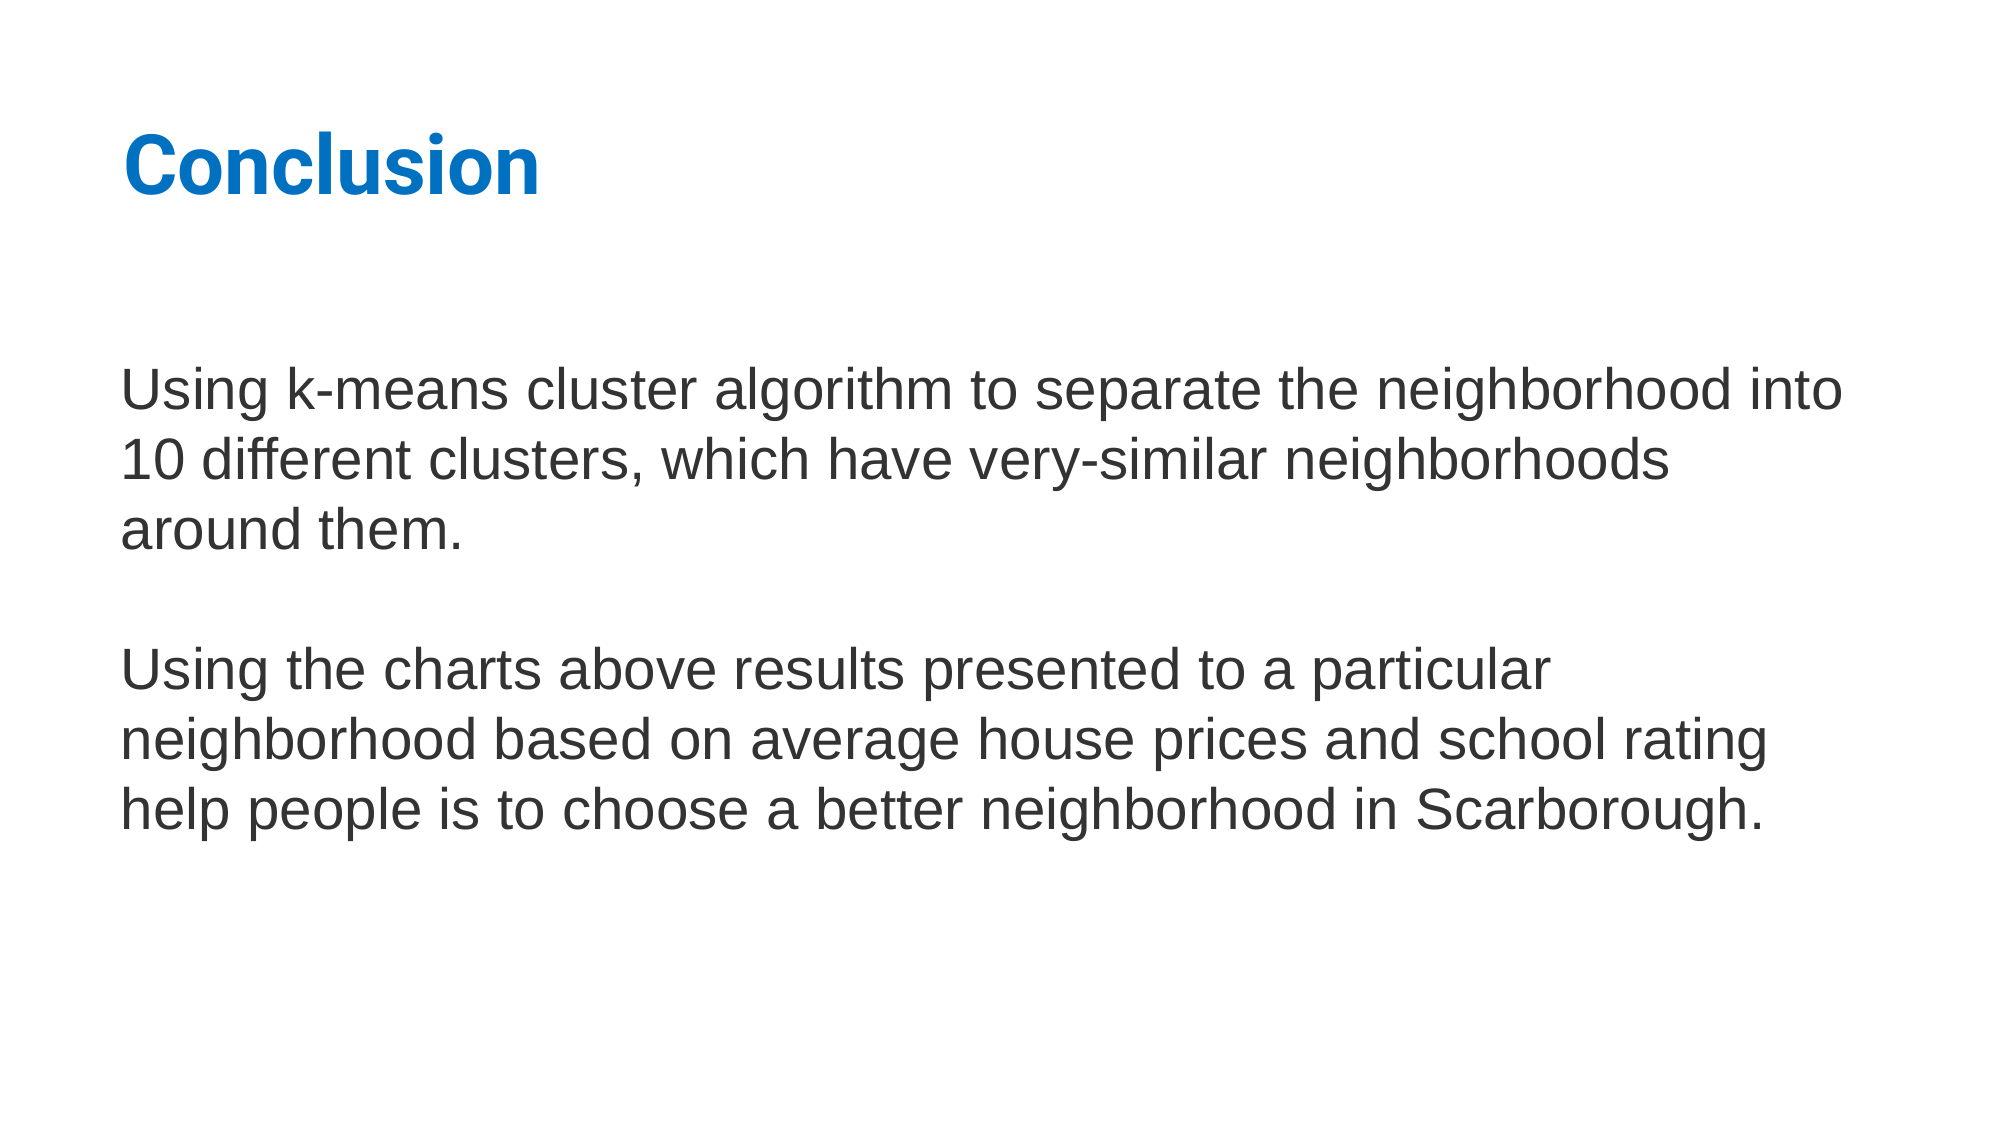

Conclusion
Using k-means cluster algorithm to separate the neighborhood into 10 different clusters, which have very-similar neighborhoods around them.

Using the charts above results presented to a particular neighborhood based on average house prices and school rating  help people is to choose a better neighborhood in Scarborough.